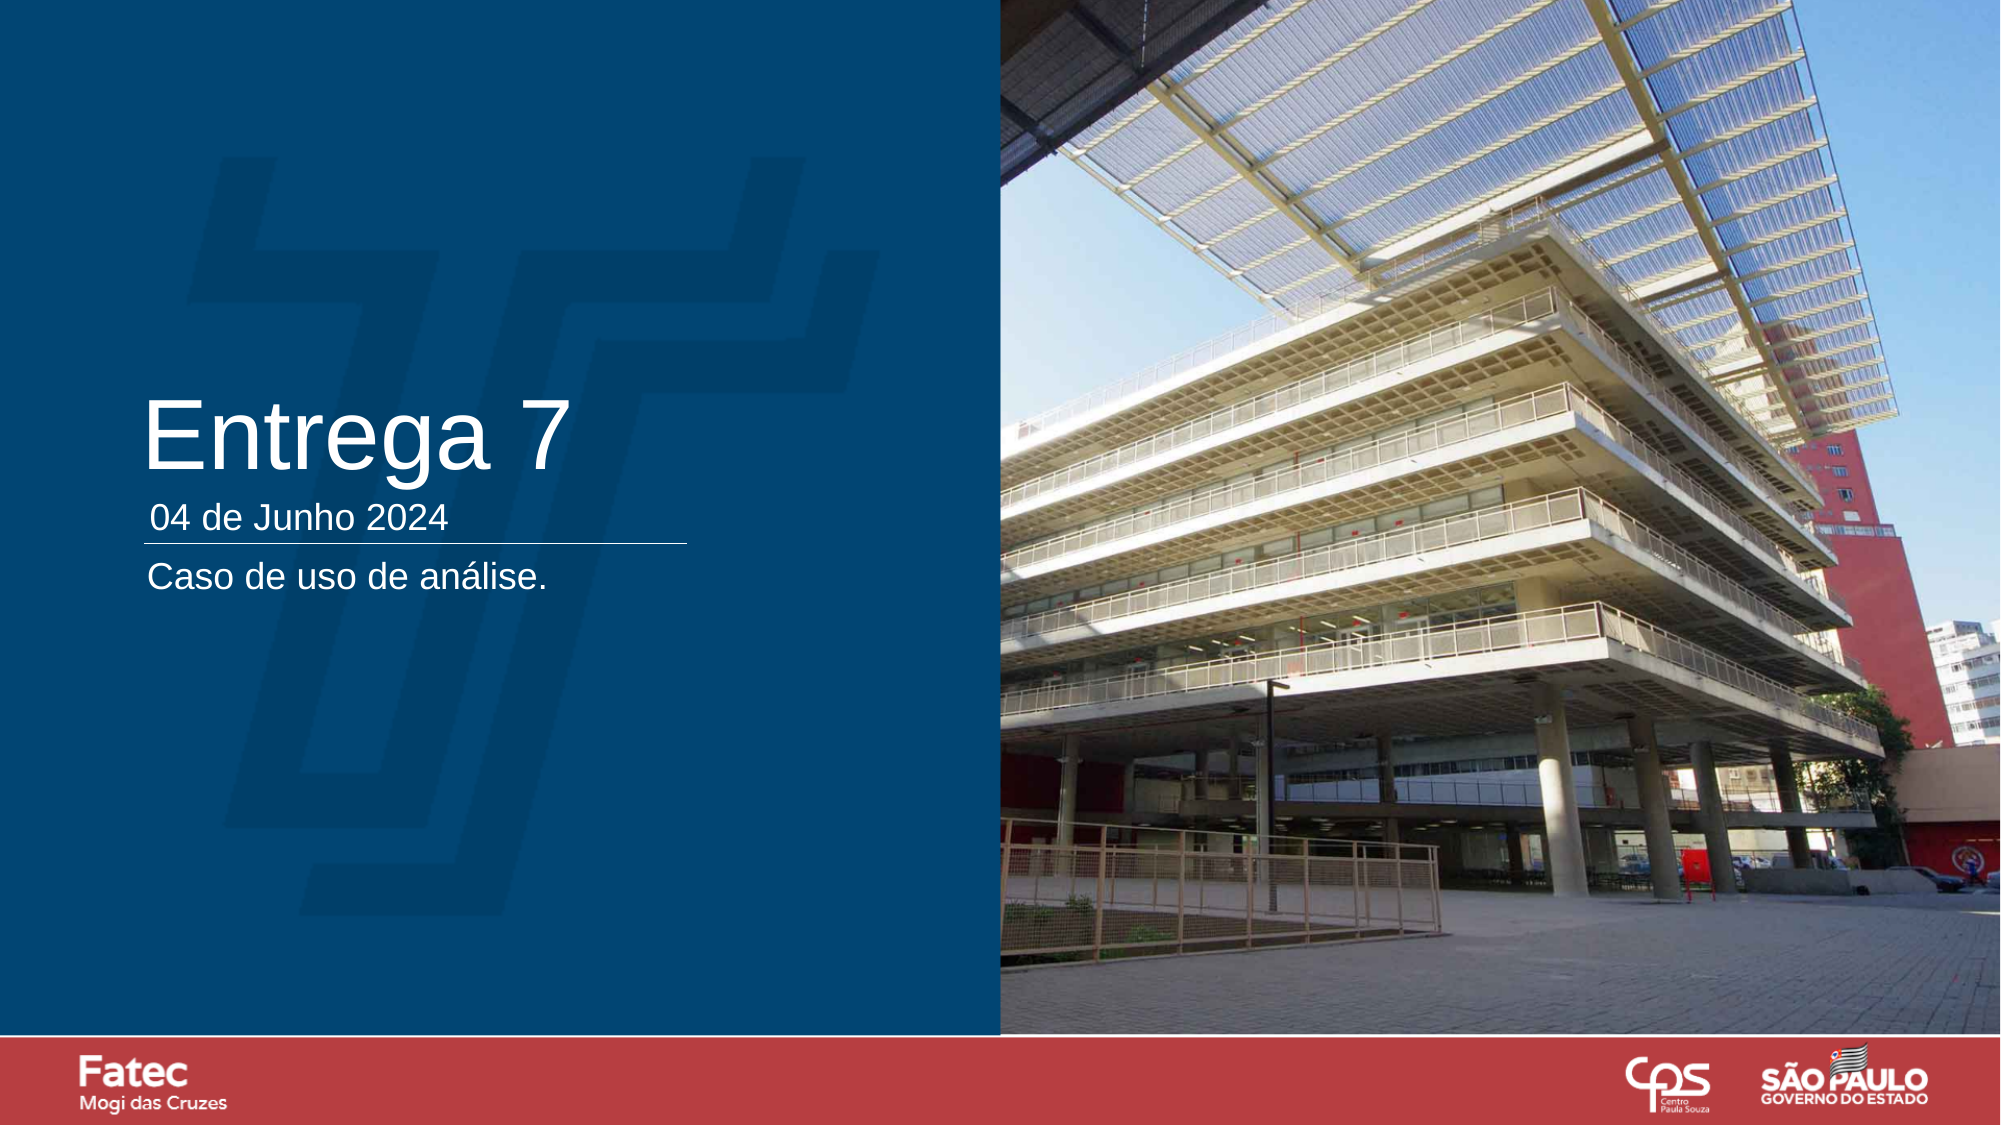

Entrega 7
04 de Junho 2024
Caso de uso de análise.